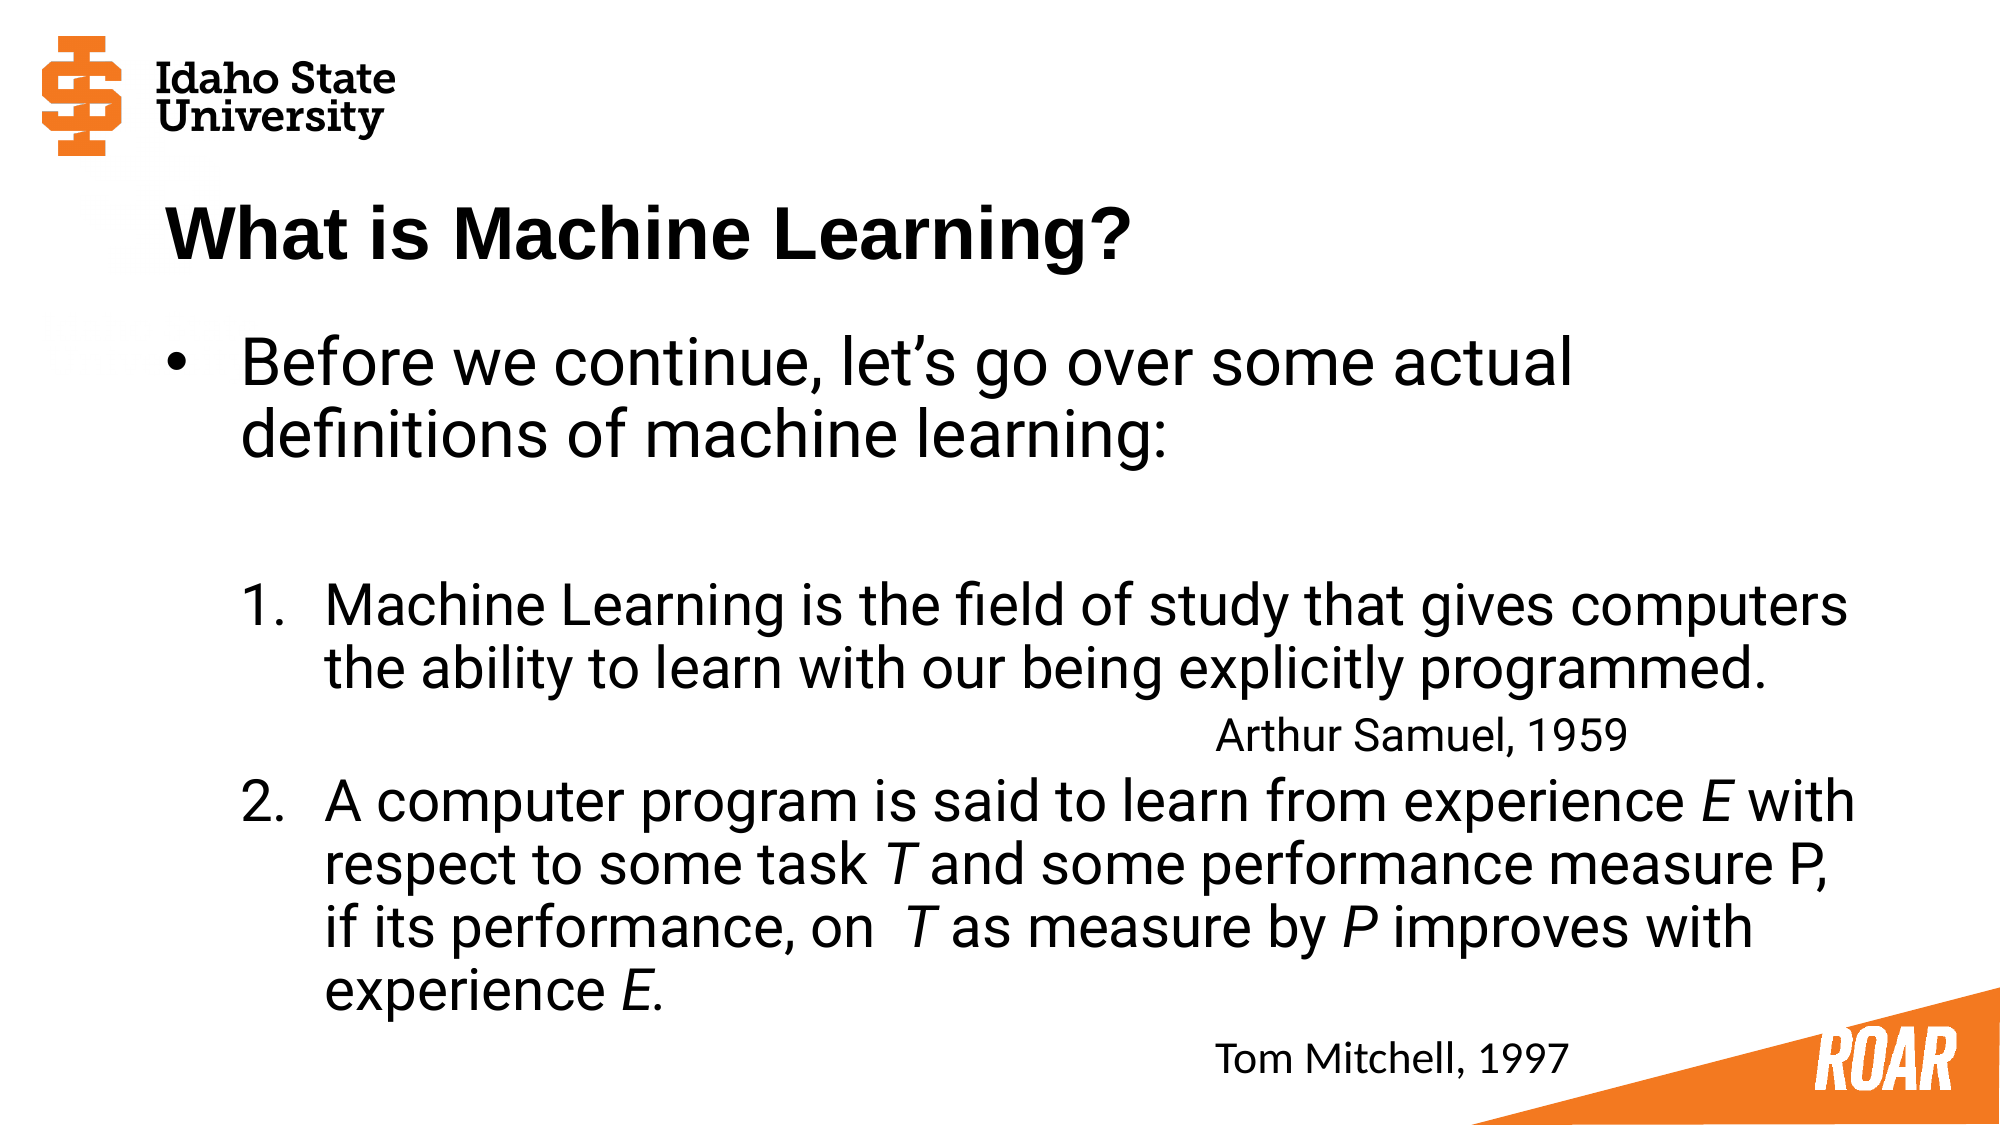

# What is Machine Learning?
Before we continue, let’s go over some actual definitions of machine learning:

Machine Learning is the field of study that gives computers the ability to learn with our being explicitly programmed.
					Arthur Samuel, 1959
A computer program is said to learn from experience E with respect to some task T and some performance measure P, if its performance, on  T as measure by P improves with experience E.
			Tom Mitchell, 1997